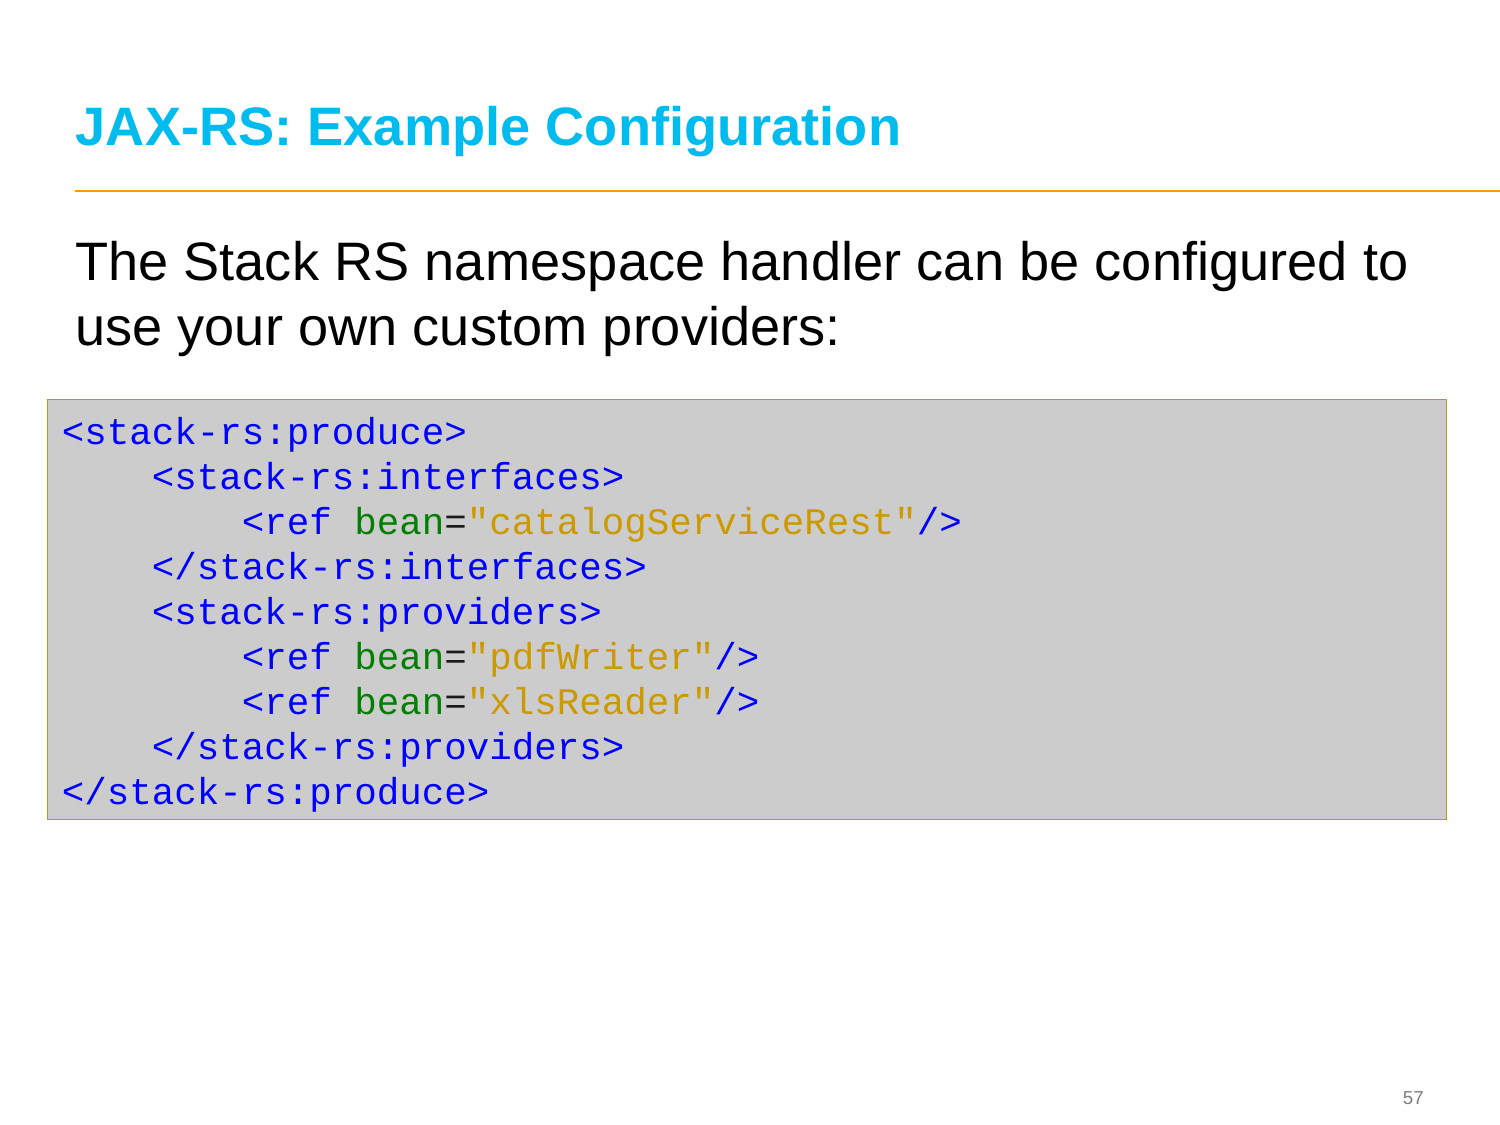

# JAX-RS: Example Configuration
The Stack RS namespace handler can be configured to use your own custom providers:
<stack-rs:produce>
    <stack-rs:interfaces>
        <ref bean="catalogServiceRest"/>
    </stack-rs:interfaces>
    <stack-rs:providers>
        <ref bean="pdfWriter"/>
        <ref bean="xlsReader"/>
    </stack-rs:providers>
</stack-rs:produce>